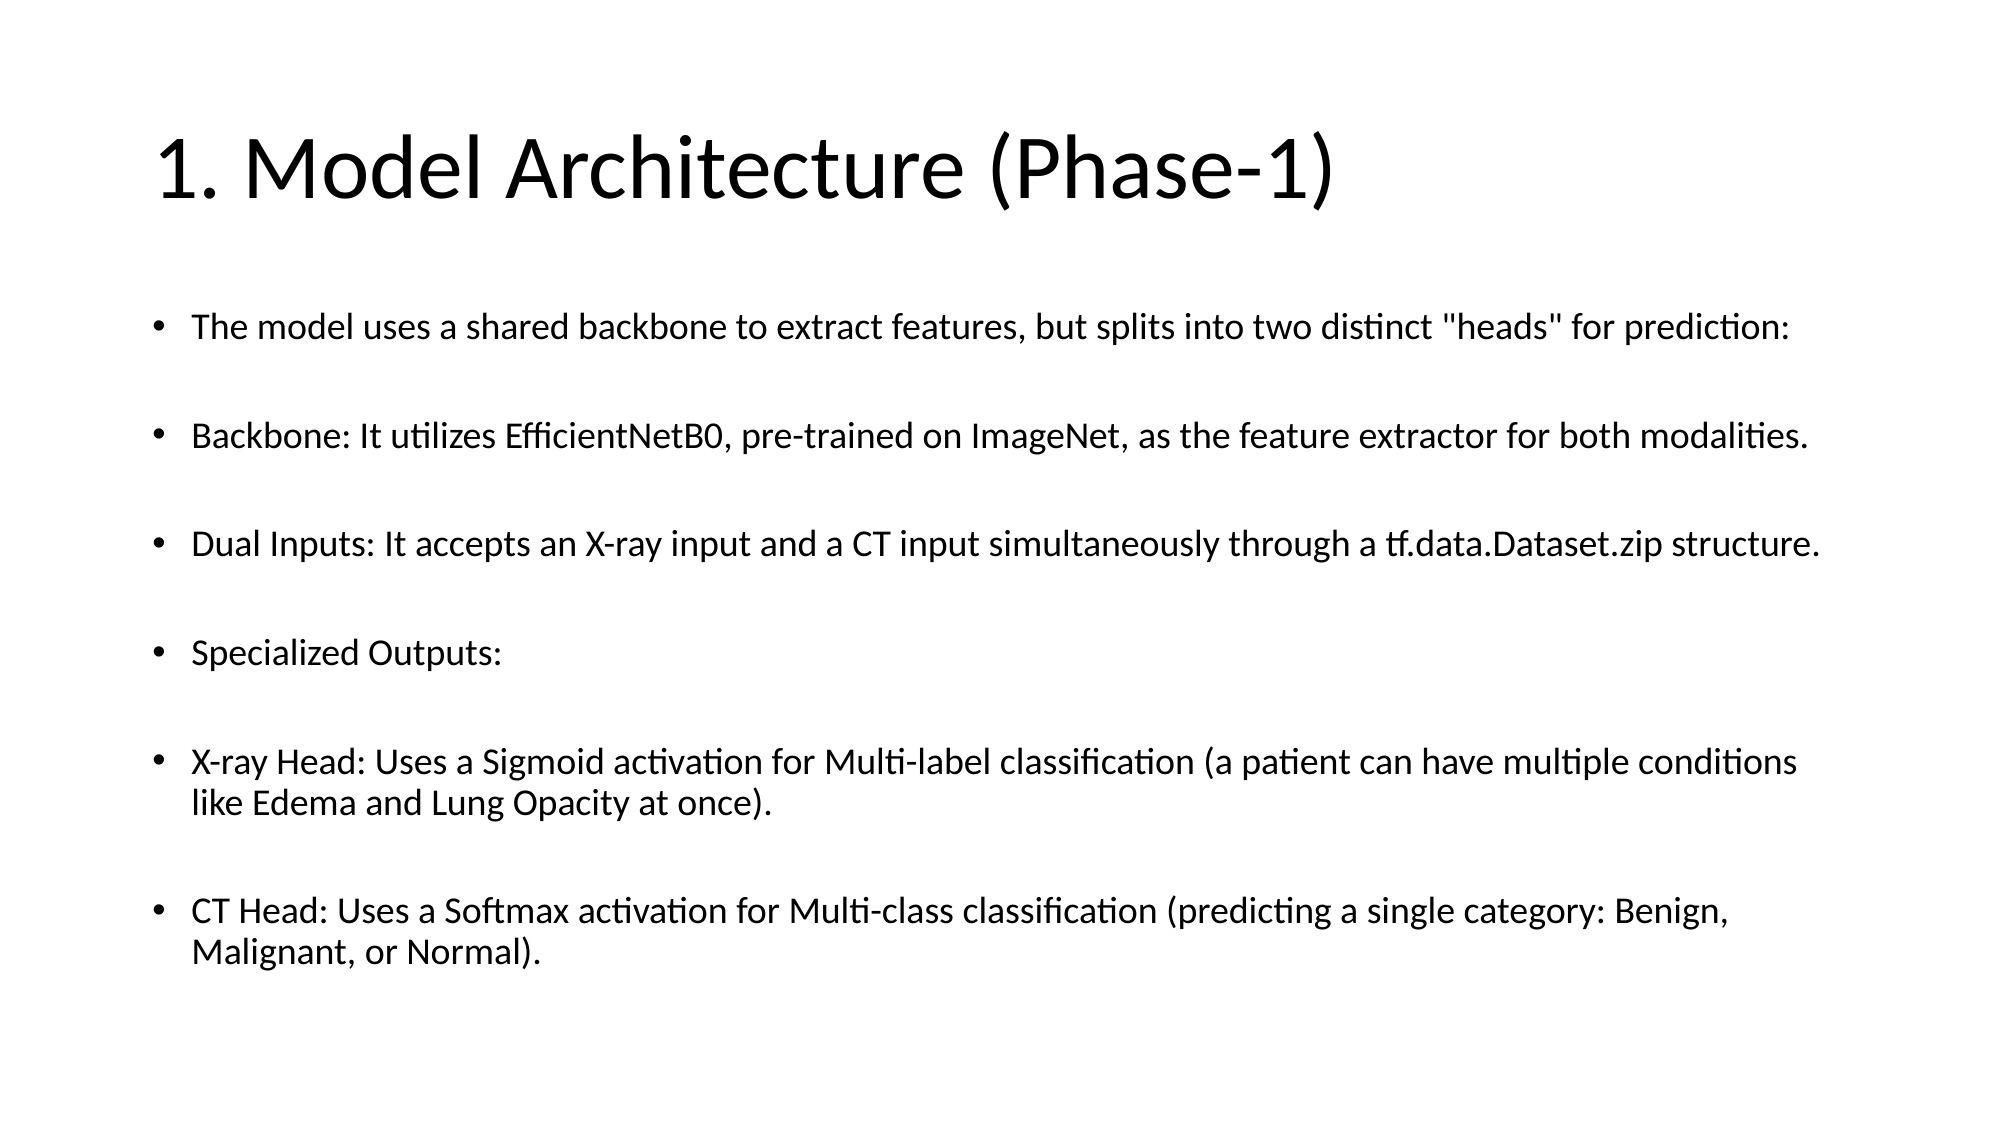

# 1. Model Architecture (Phase-1)
The model uses a shared backbone to extract features, but splits into two distinct "heads" for prediction:

Backbone: It utilizes EfficientNetB0, pre-trained on ImageNet, as the feature extractor for both modalities.

Dual Inputs: It accepts an X-ray input and a CT input simultaneously through a tf.data.Dataset.zip structure.

Specialized Outputs:

X-ray Head: Uses a Sigmoid activation for Multi-label classification (a patient can have multiple conditions like Edema and Lung Opacity at once).

CT Head: Uses a Softmax activation for Multi-class classification (predicting a single category: Benign, Malignant, or Normal).